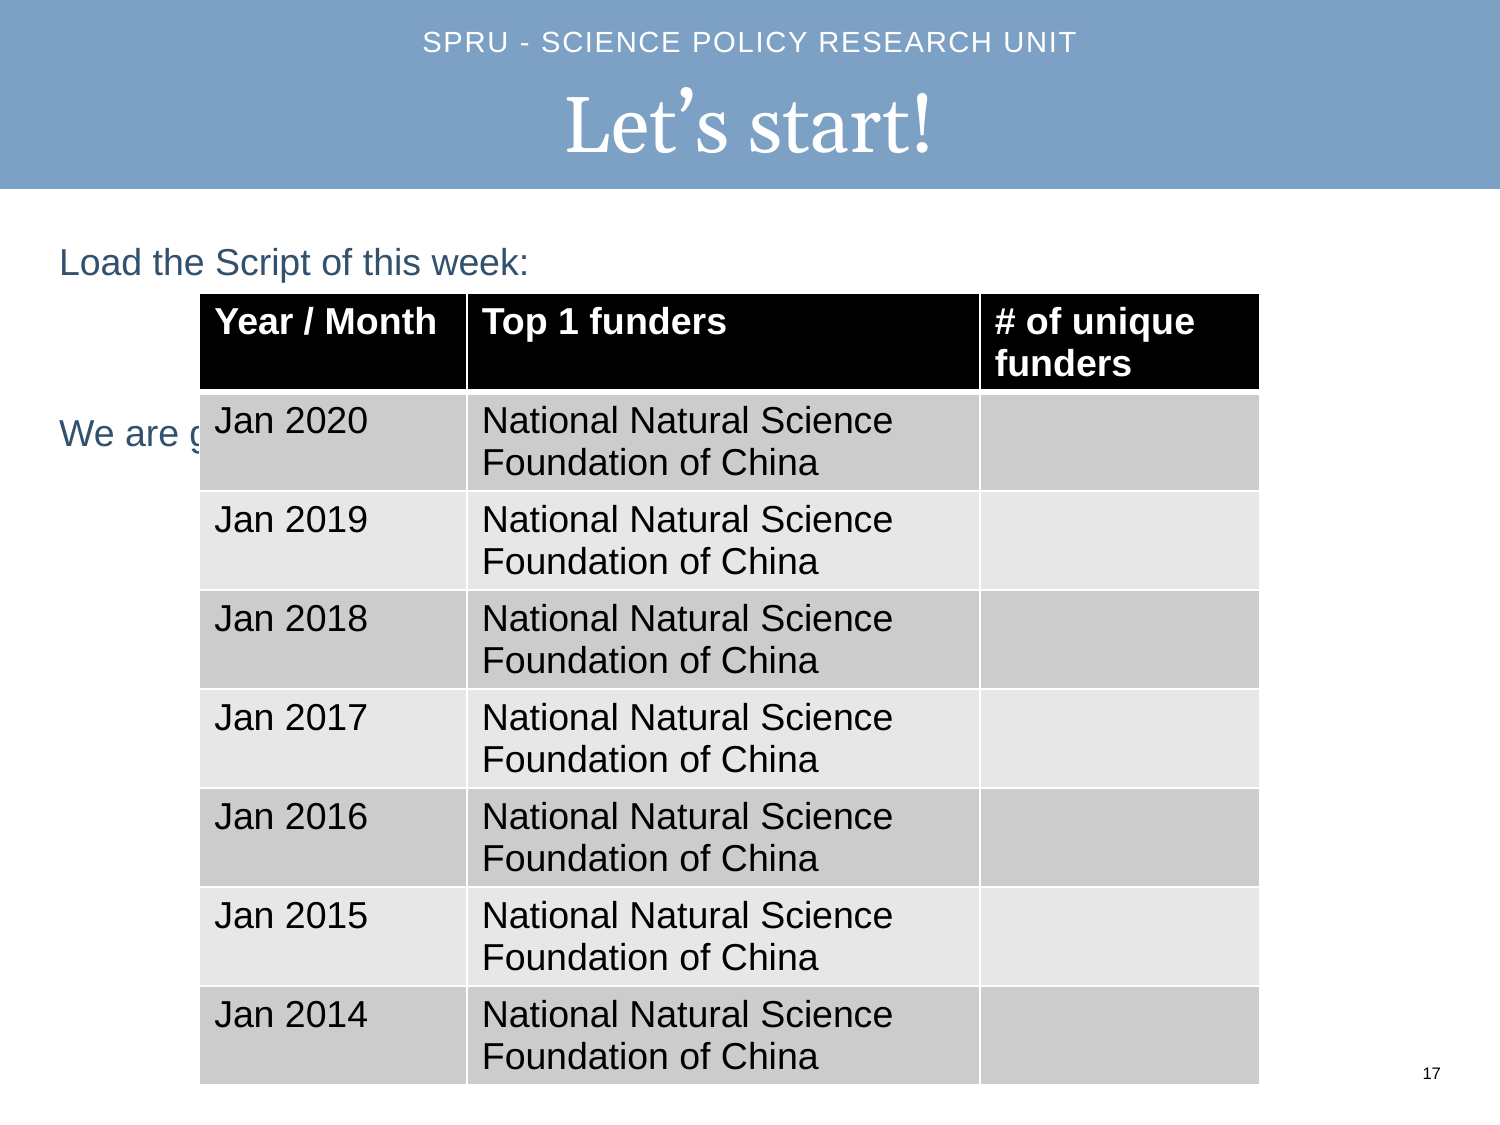

# Let’s start!
Load the Script of this week:

W3-Crossref-API_exercise.Rmd

We are going to explore funders of Artificial Neural Networks papers

| Year / Month | Top 1 funders | # of unique funders |
| --- | --- | --- |
| Jan 2020 | National Natural Science Foundation of China |  |
| Jan 2019 | National Natural Science Foundation of China |  |
| Jan 2018 | National Natural Science Foundation of China |  |
| Jan 2017 | National Natural Science Foundation of China |  |
| Jan 2016 | National Natural Science Foundation of China |  |
| Jan 2015 | National Natural Science Foundation of China |  |
| Jan 2014 | National Natural Science Foundation of China |  |